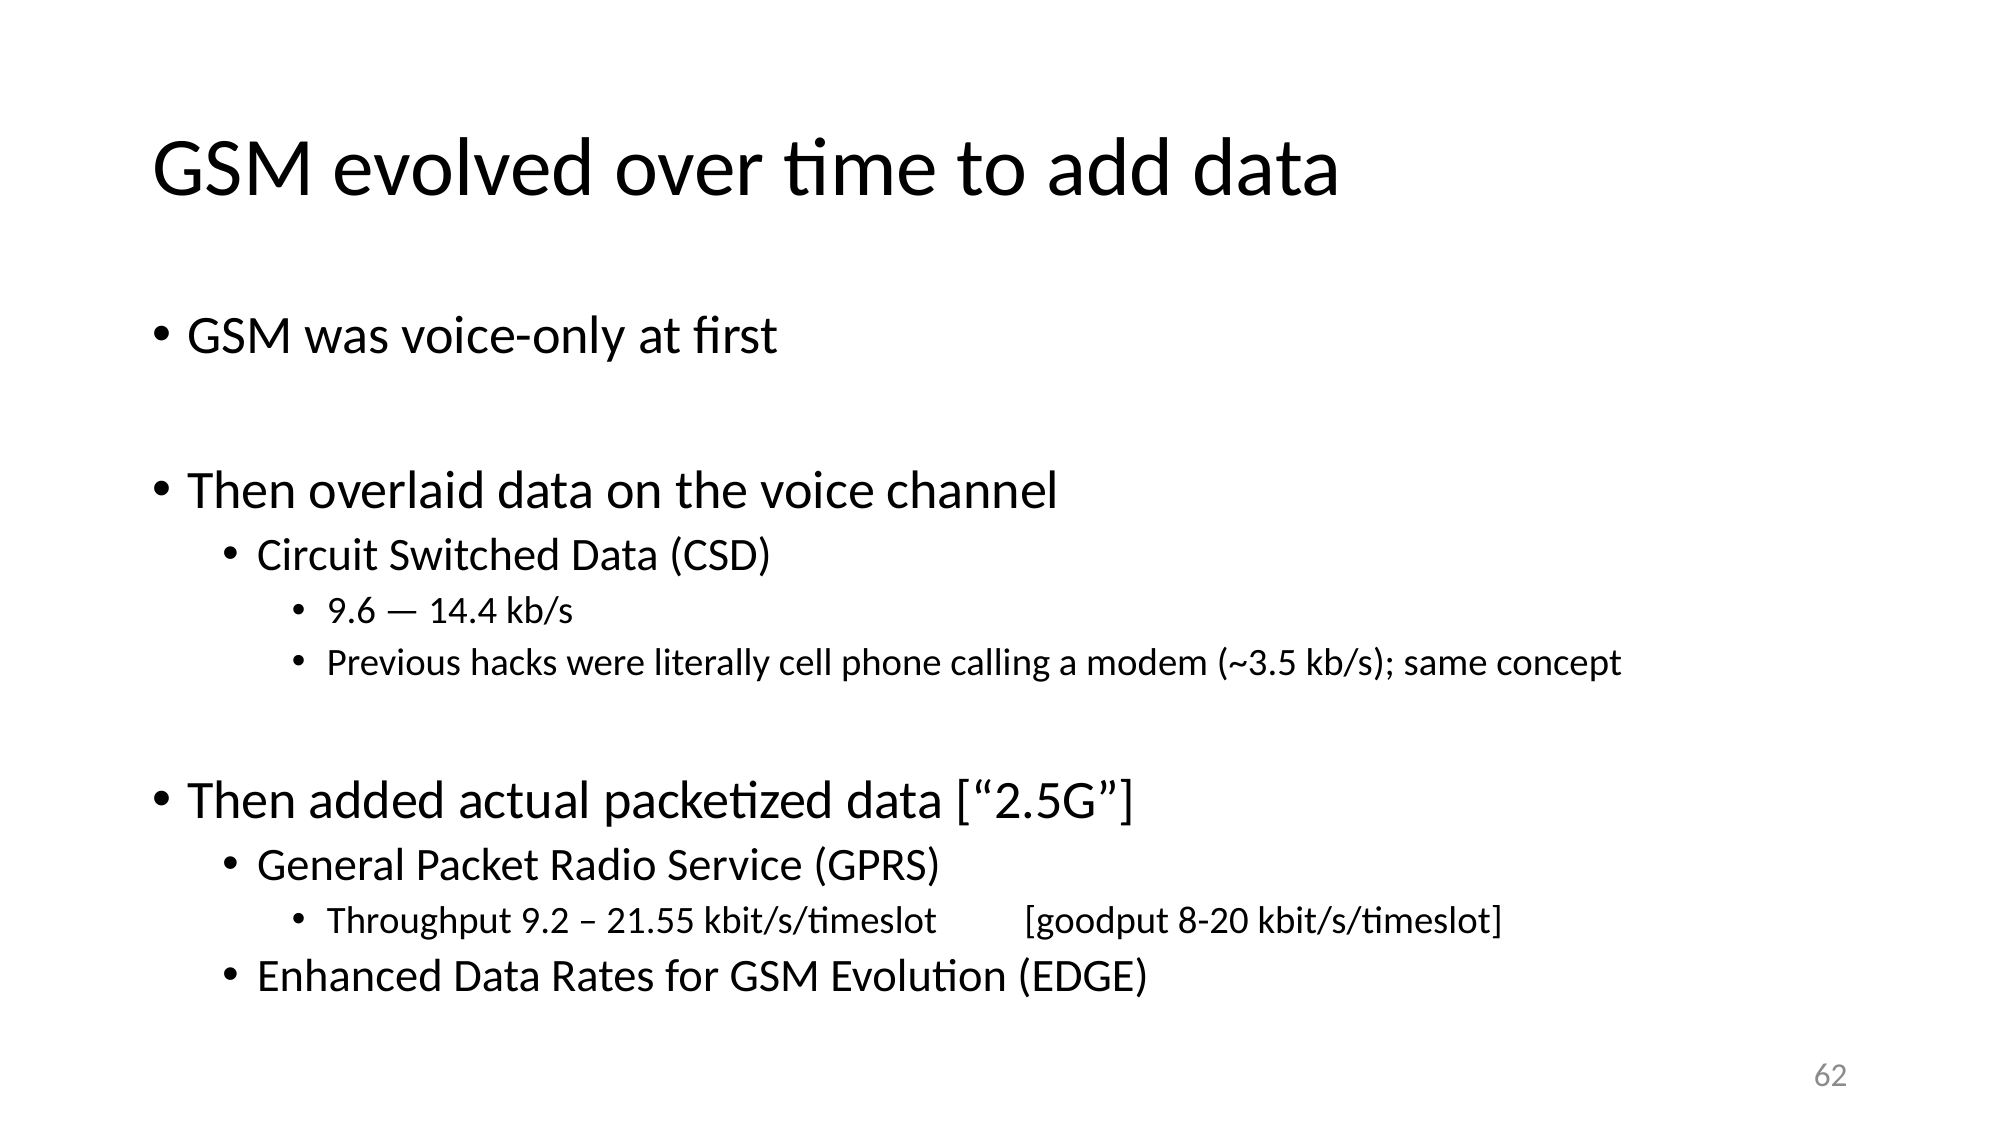

# GSM evolved over time to add data
GSM was voice-only at first

Then overlaid data on the voice channel
Circuit Switched Data (CSD)
9.6 — 14.4 kb/s
Previous hacks were literally cell phone calling a modem (~3.5 kb/s); same concept

Then added actual packetized data [“2.5G”]
General Packet Radio Service (GPRS)
Throughput 9.2 – 21.55 kbit/s/timeslot	[goodput 8-20 kbit/s/timeslot]
Enhanced Data Rates for GSM Evolution (EDGE)

62